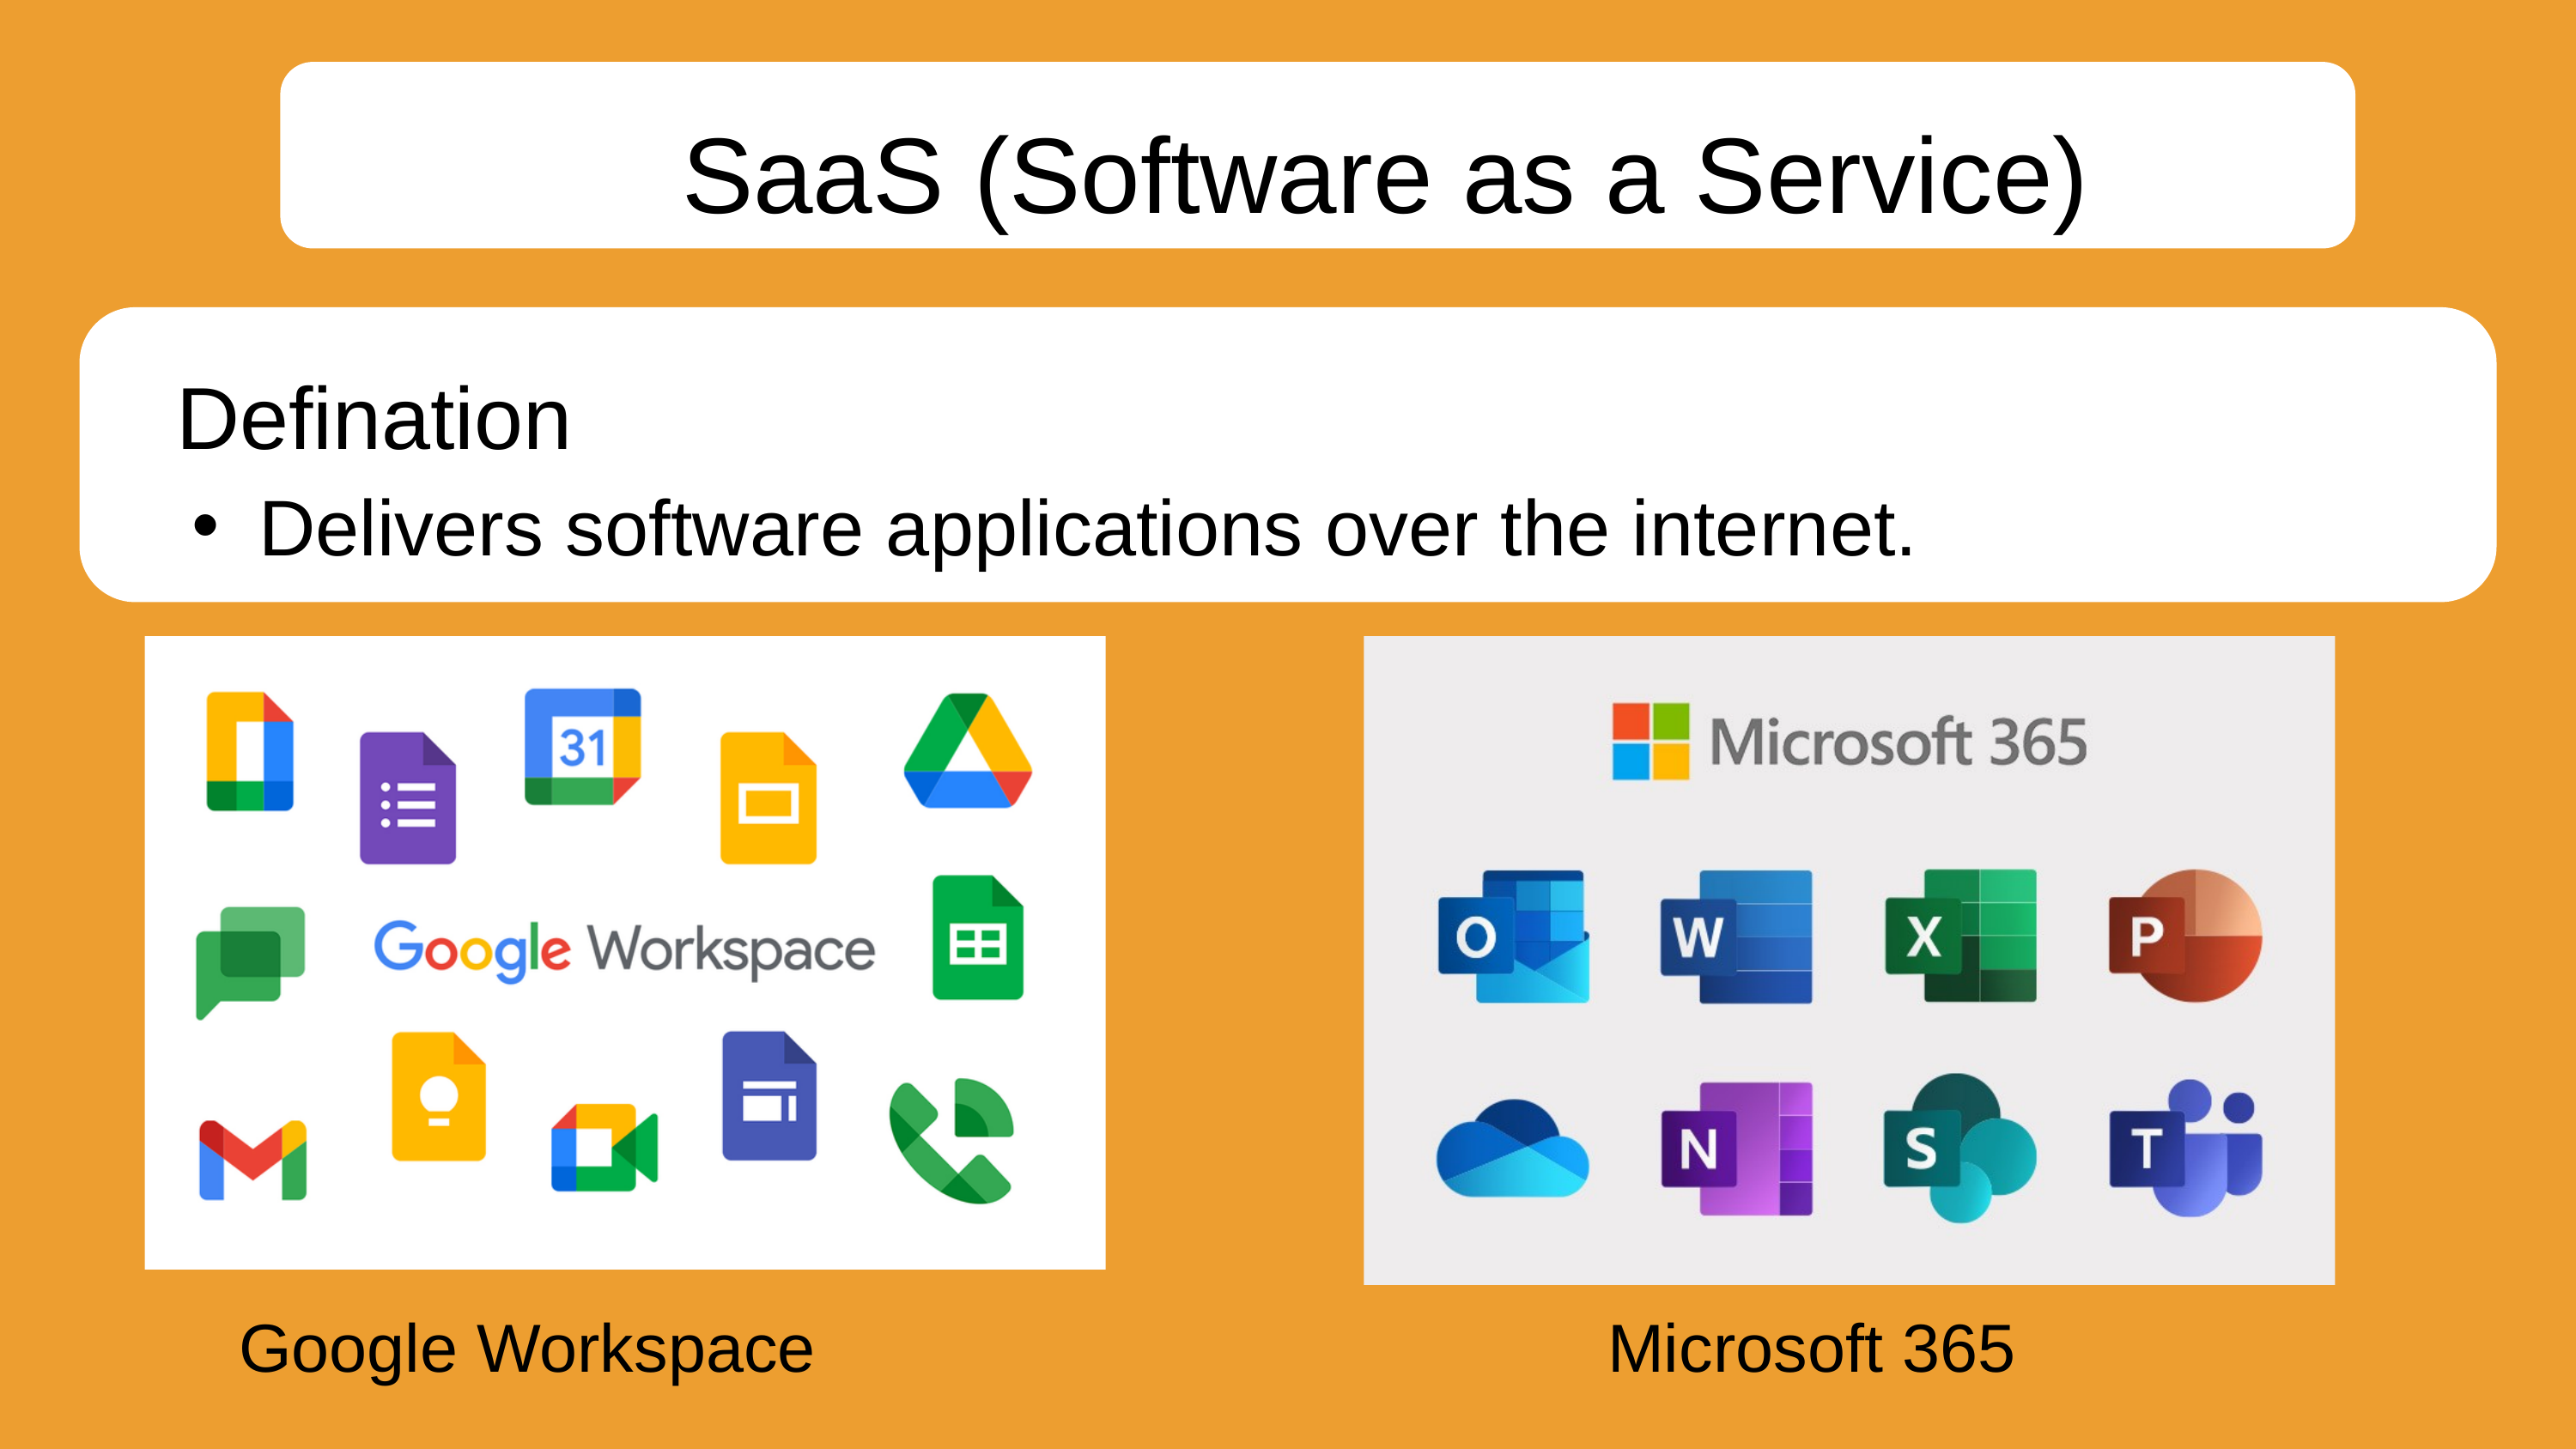

SaaS (Software as a Service)

Defination
Delivers software applications over the internet.

Google Workspace
Microsoft 365